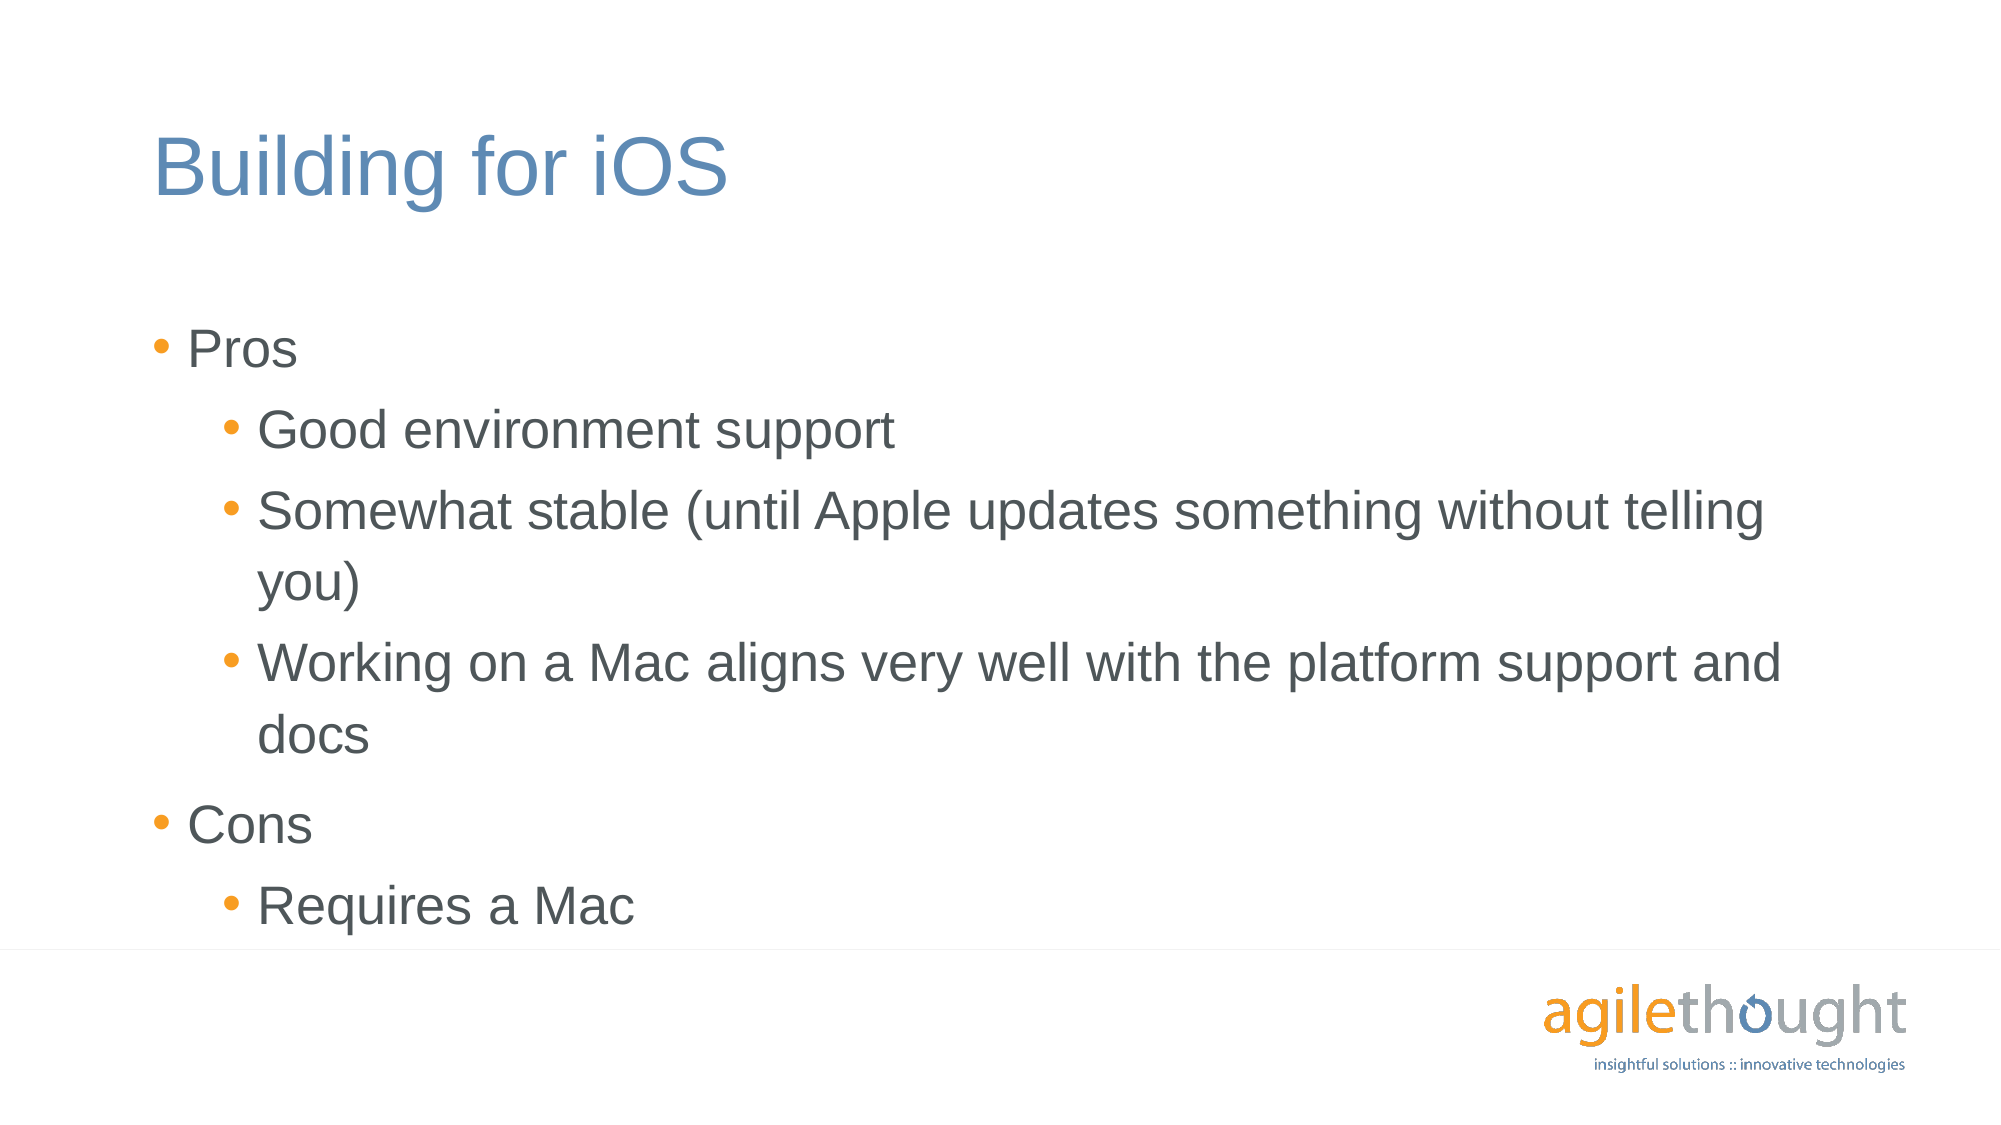

# Building for iOS
Pros
Good environment support
Somewhat stable (until Apple updates something without telling you)
Working on a Mac aligns very well with the platform support and docs
Cons
Requires a Mac